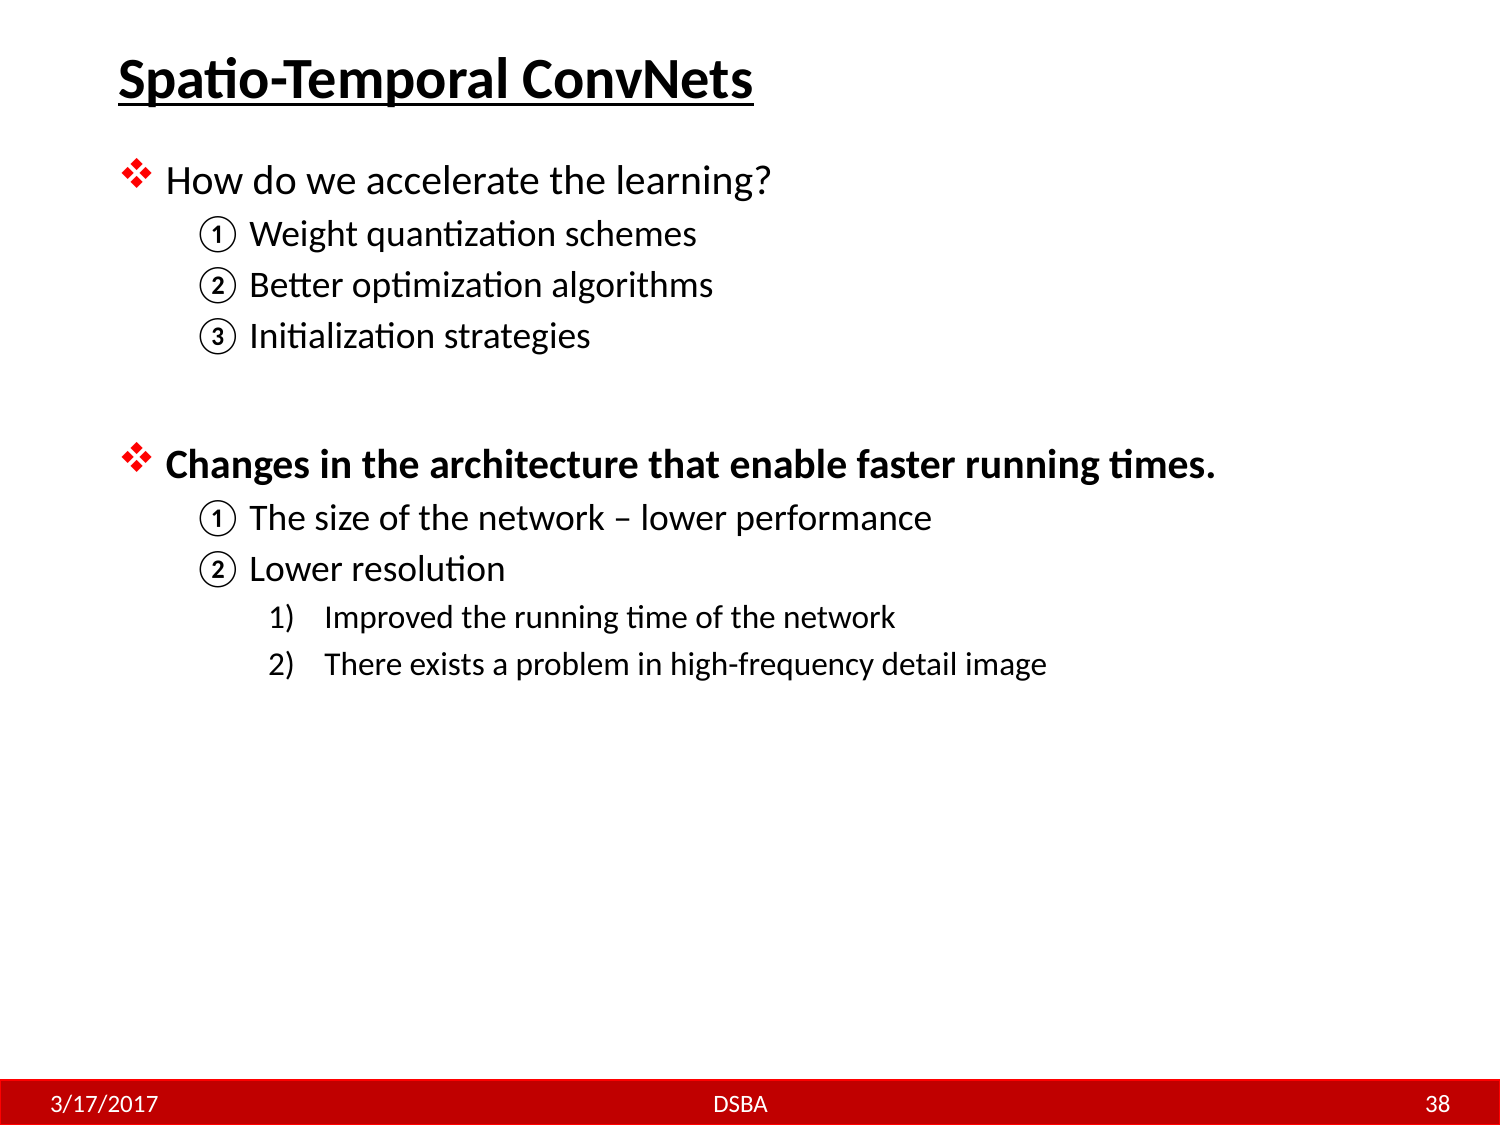

# Spatio-Temporal ConvNets
 How do we accelerate the learning?
Weight quantization schemes
Better optimization algorithms
Initialization strategies

 Changes in the architecture that enable faster running times.
The size of the network – lower performance
Lower resolution
Improved the running time of the network
There exists a problem in high-frequency detail image

3/17/2017
DSBA
38